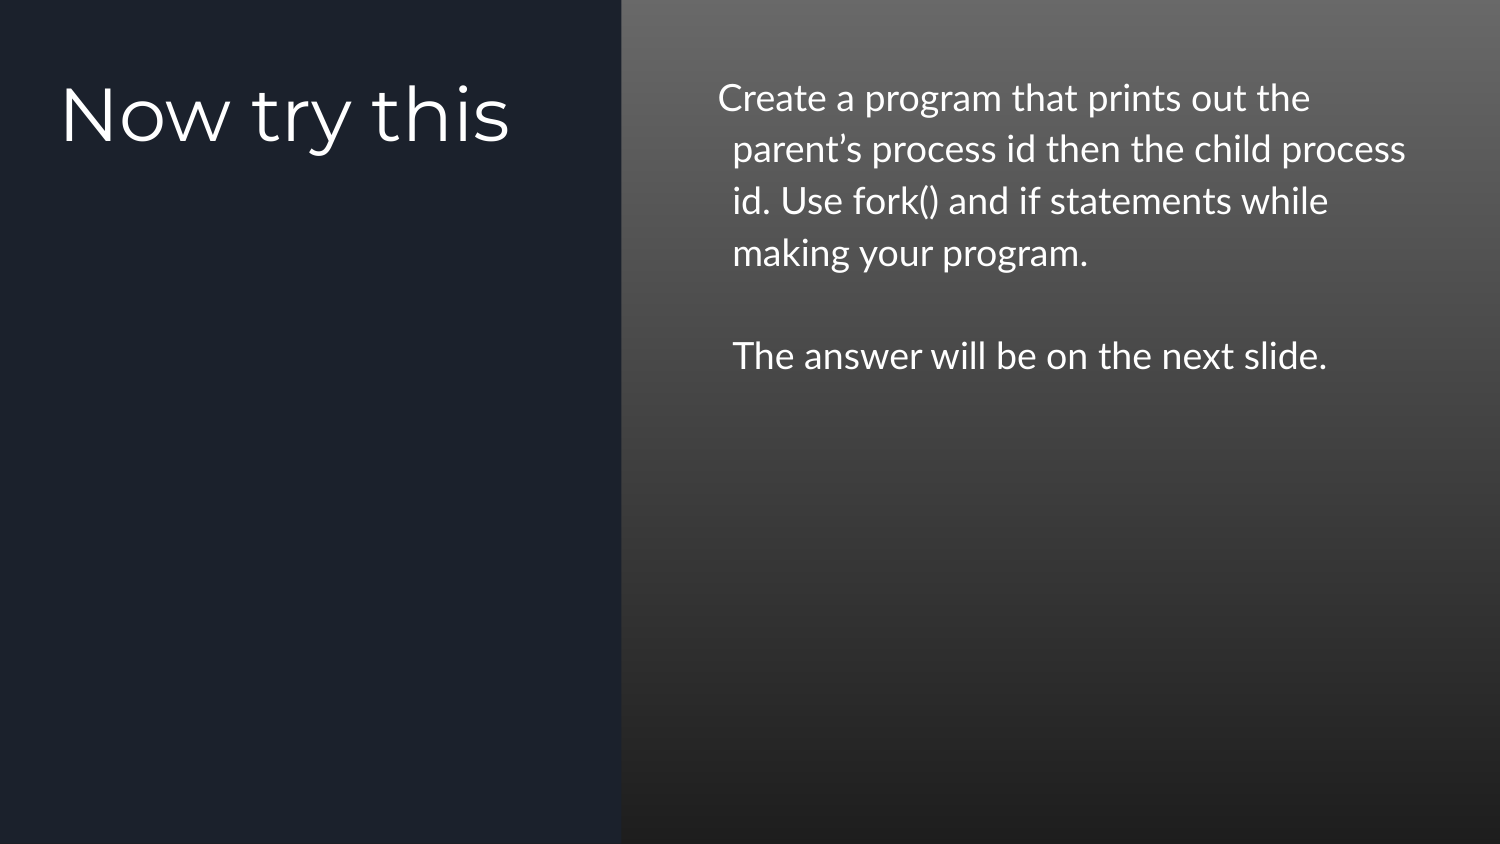

# Now try this
Create a program that prints out the parent’s process id then the child process id. Use fork() and if statements while making your program.
The answer will be on the next slide.